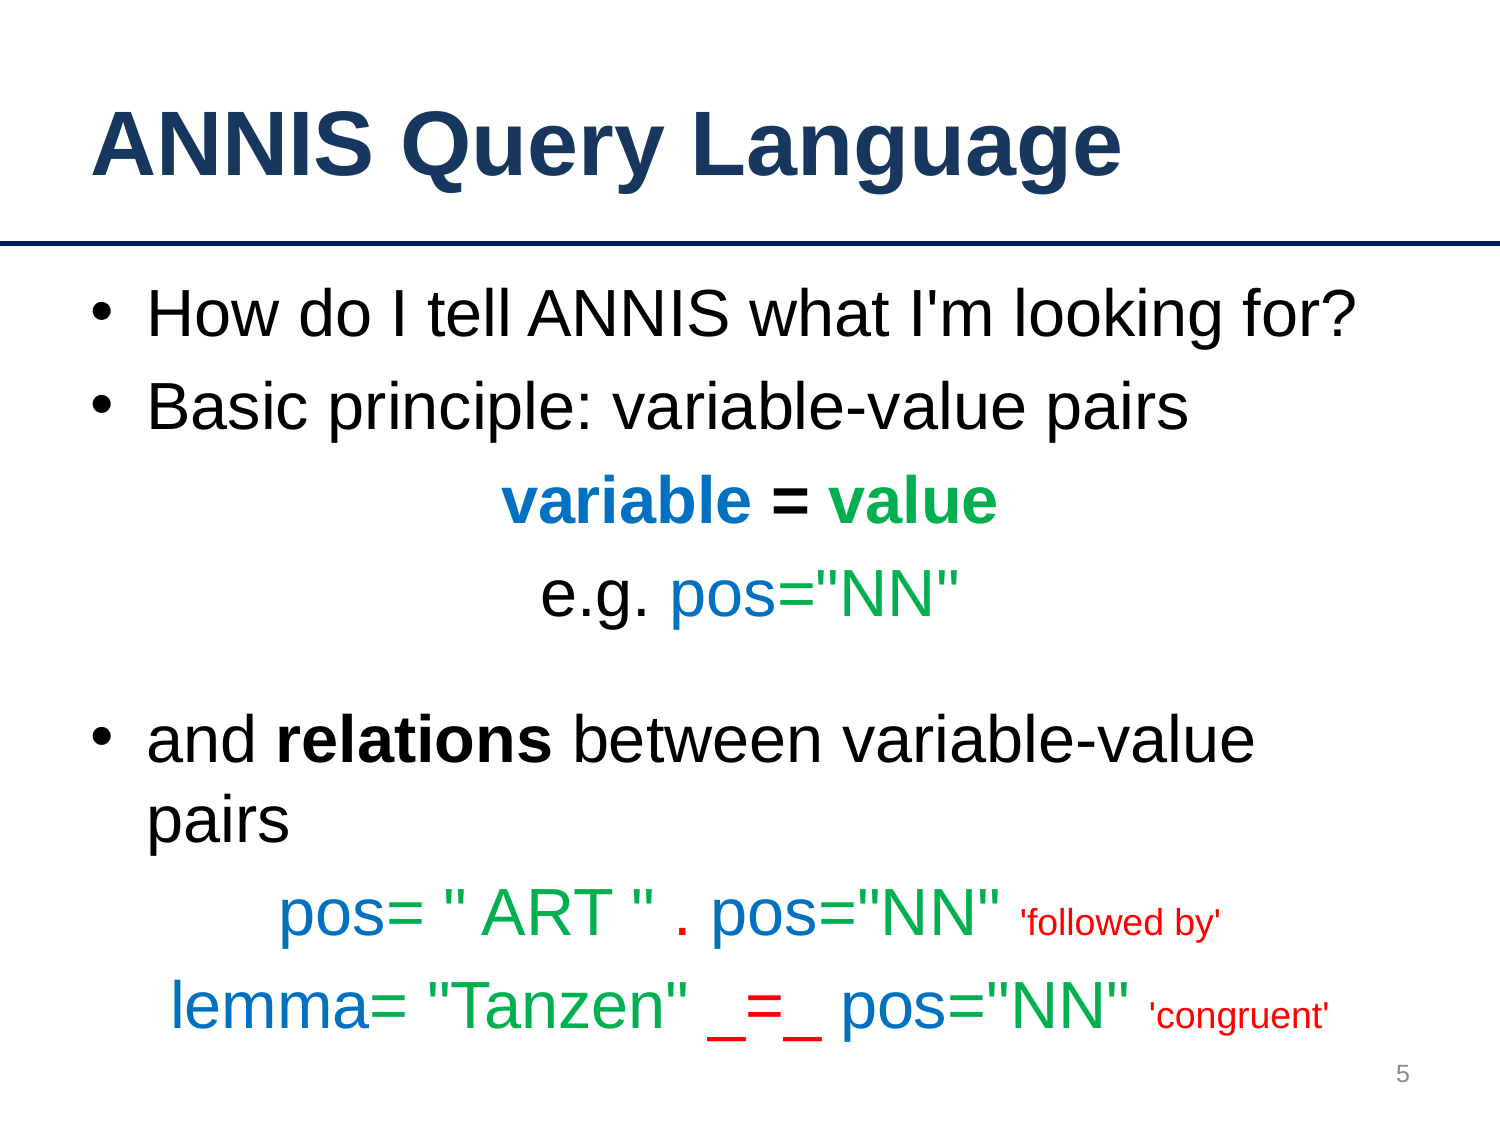

# ANNIS Query Language
How do I tell ANNIS what I'm looking for?
Basic principle: variable-value pairs
variable = value
e.g. pos=‎"NN‎"

and relations between variable-value pairs
pos=‎ " ART " . pos=‎"NN‎" 'followed by'
lemma=‎ "Tanzen" _=_ pos=‎"NN‎" 'congruent'

5